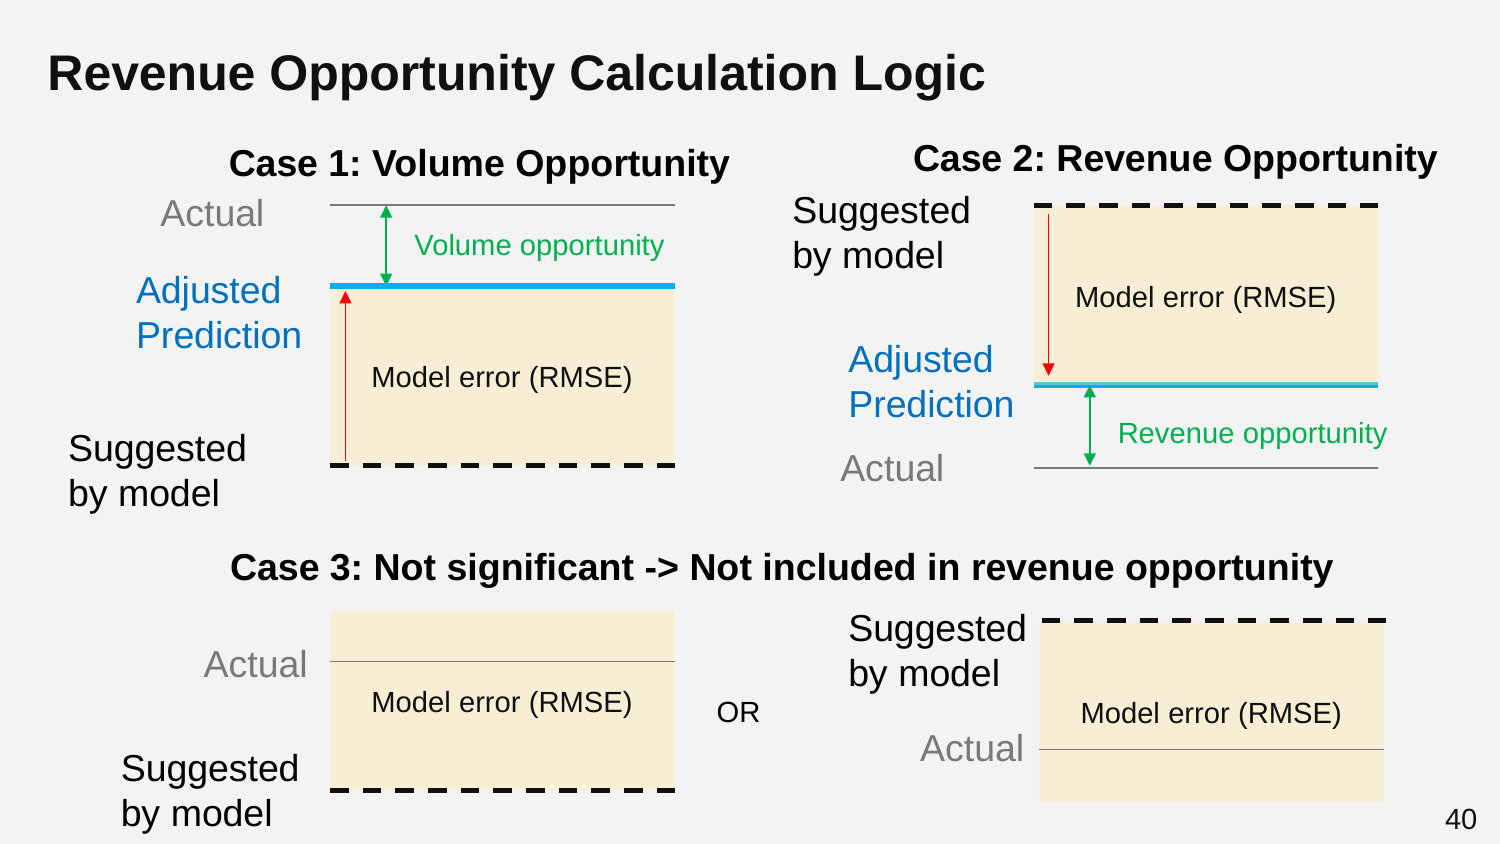

Revenue Opportunity Calculation Logic
Case 2: Revenue Opportunity
Case 1: Volume Opportunity
Suggested
by model
Actual
Model error (RMSE)
Volume opportunity
Adjusted Prediction
Model error (RMSE)
Adjusted Prediction
Revenue opportunity
Suggested
by model
Actual
Case 3: Not significant -> Not included in revenue opportunity
Suggested
by model
Model error (RMSE)
Model error (RMSE)
Actual
OR
Actual
Suggested
by model
40